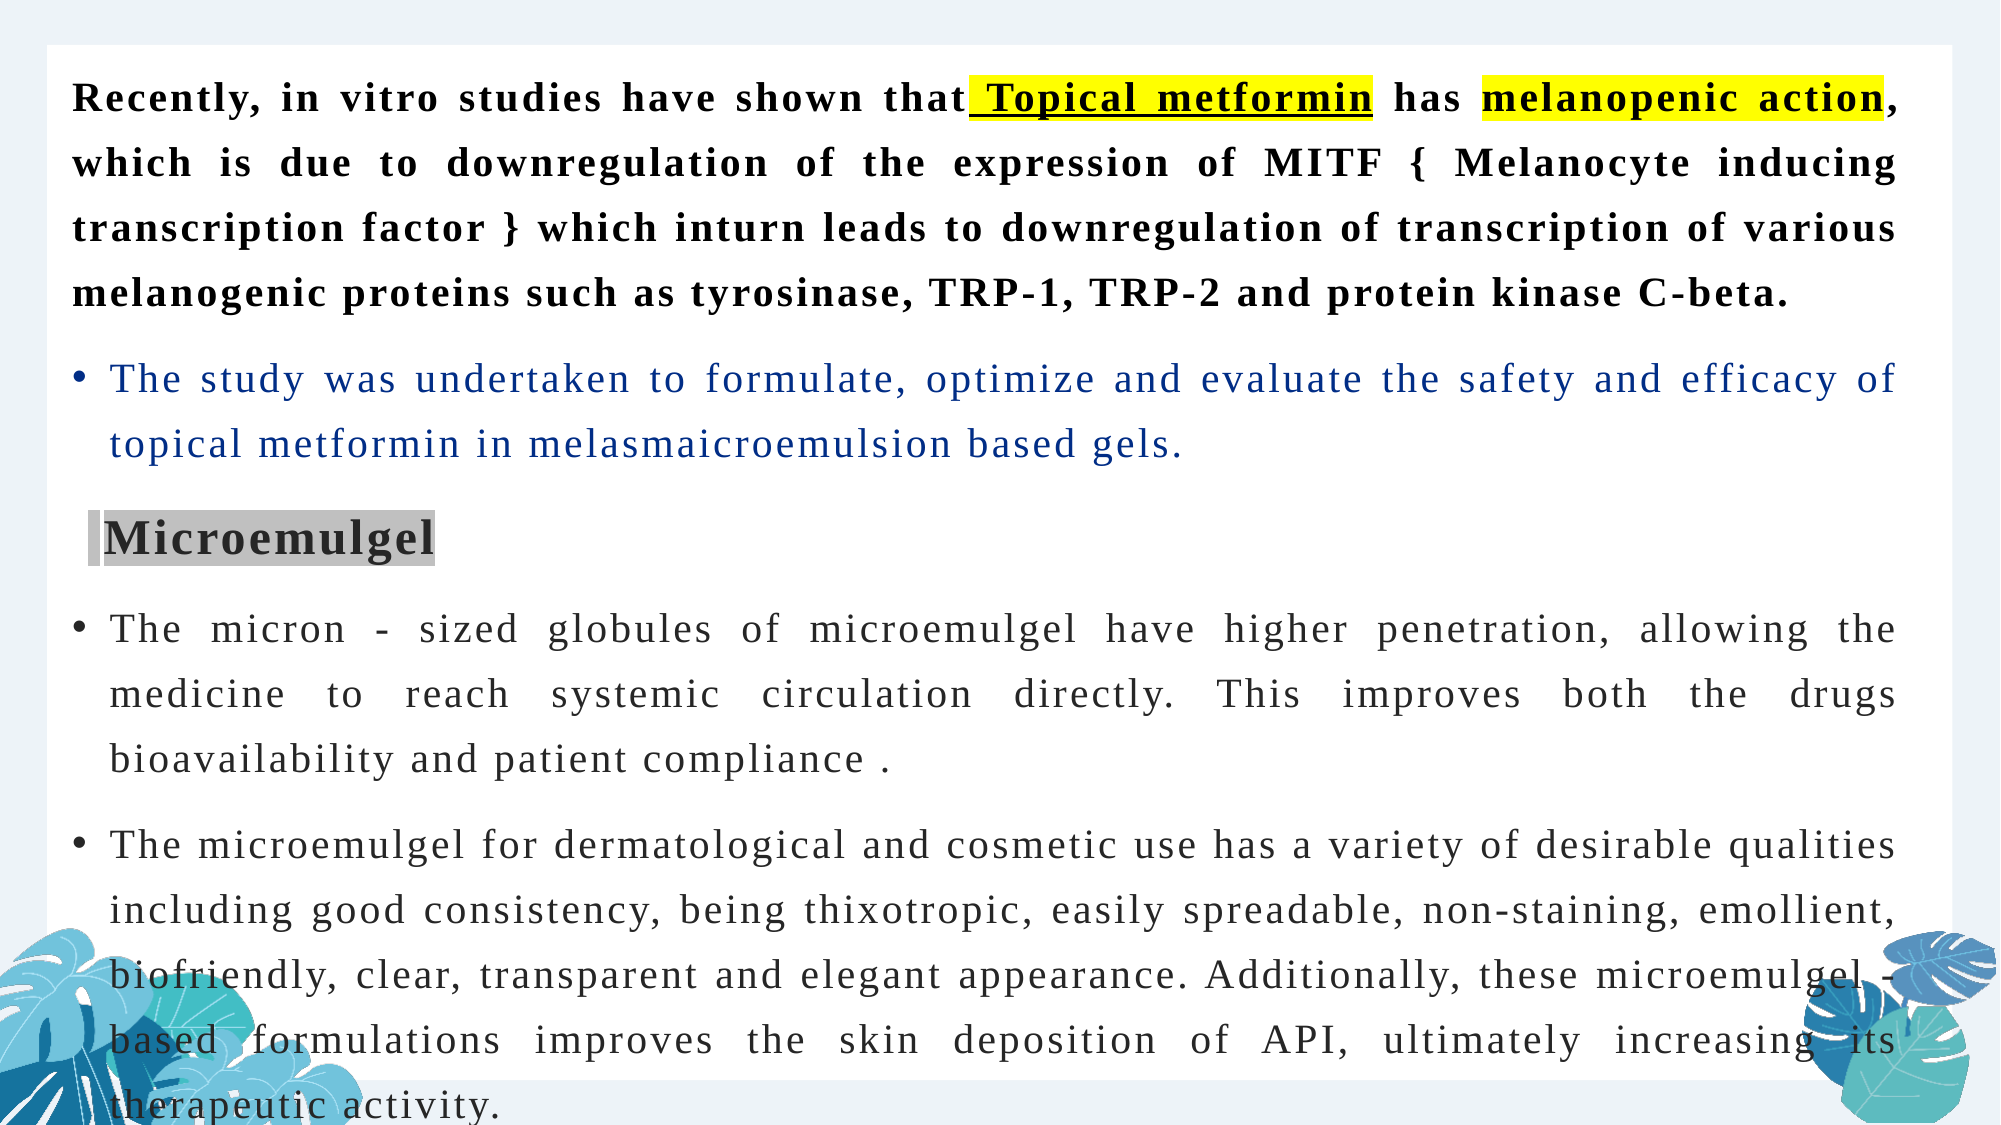

Recently, in vitro studies have shown that Topical metformin has melanopenic action, which is due to downregulation of the expression of MITF { Melanocyte inducing transcription factor } which inturn leads to downregulation of transcription of various melanogenic proteins such as tyrosinase, TRP-1, TRP-2 and protein kinase C-beta.
The study was undertaken to formulate, optimize and evaluate the safety and efficacy of topical metformin in melasmaicroemulsion based gels.
  Microemulgel
The micron - sized globules of microemulgel have higher penetration, allowing the medicine to reach systemic circulation directly. This improves both the drugs bioavailability and patient compliance .
The microemulgel for dermatological and cosmetic use has a variety of desirable qualities including good consistency, being thixotropic, easily spreadable, non-staining, emollient, biofriendly, clear, transparent and elegant appearance. Additionally, these microemulgel - based formulations improves the skin deposition of API, ultimately increasing its therapeutic activity.